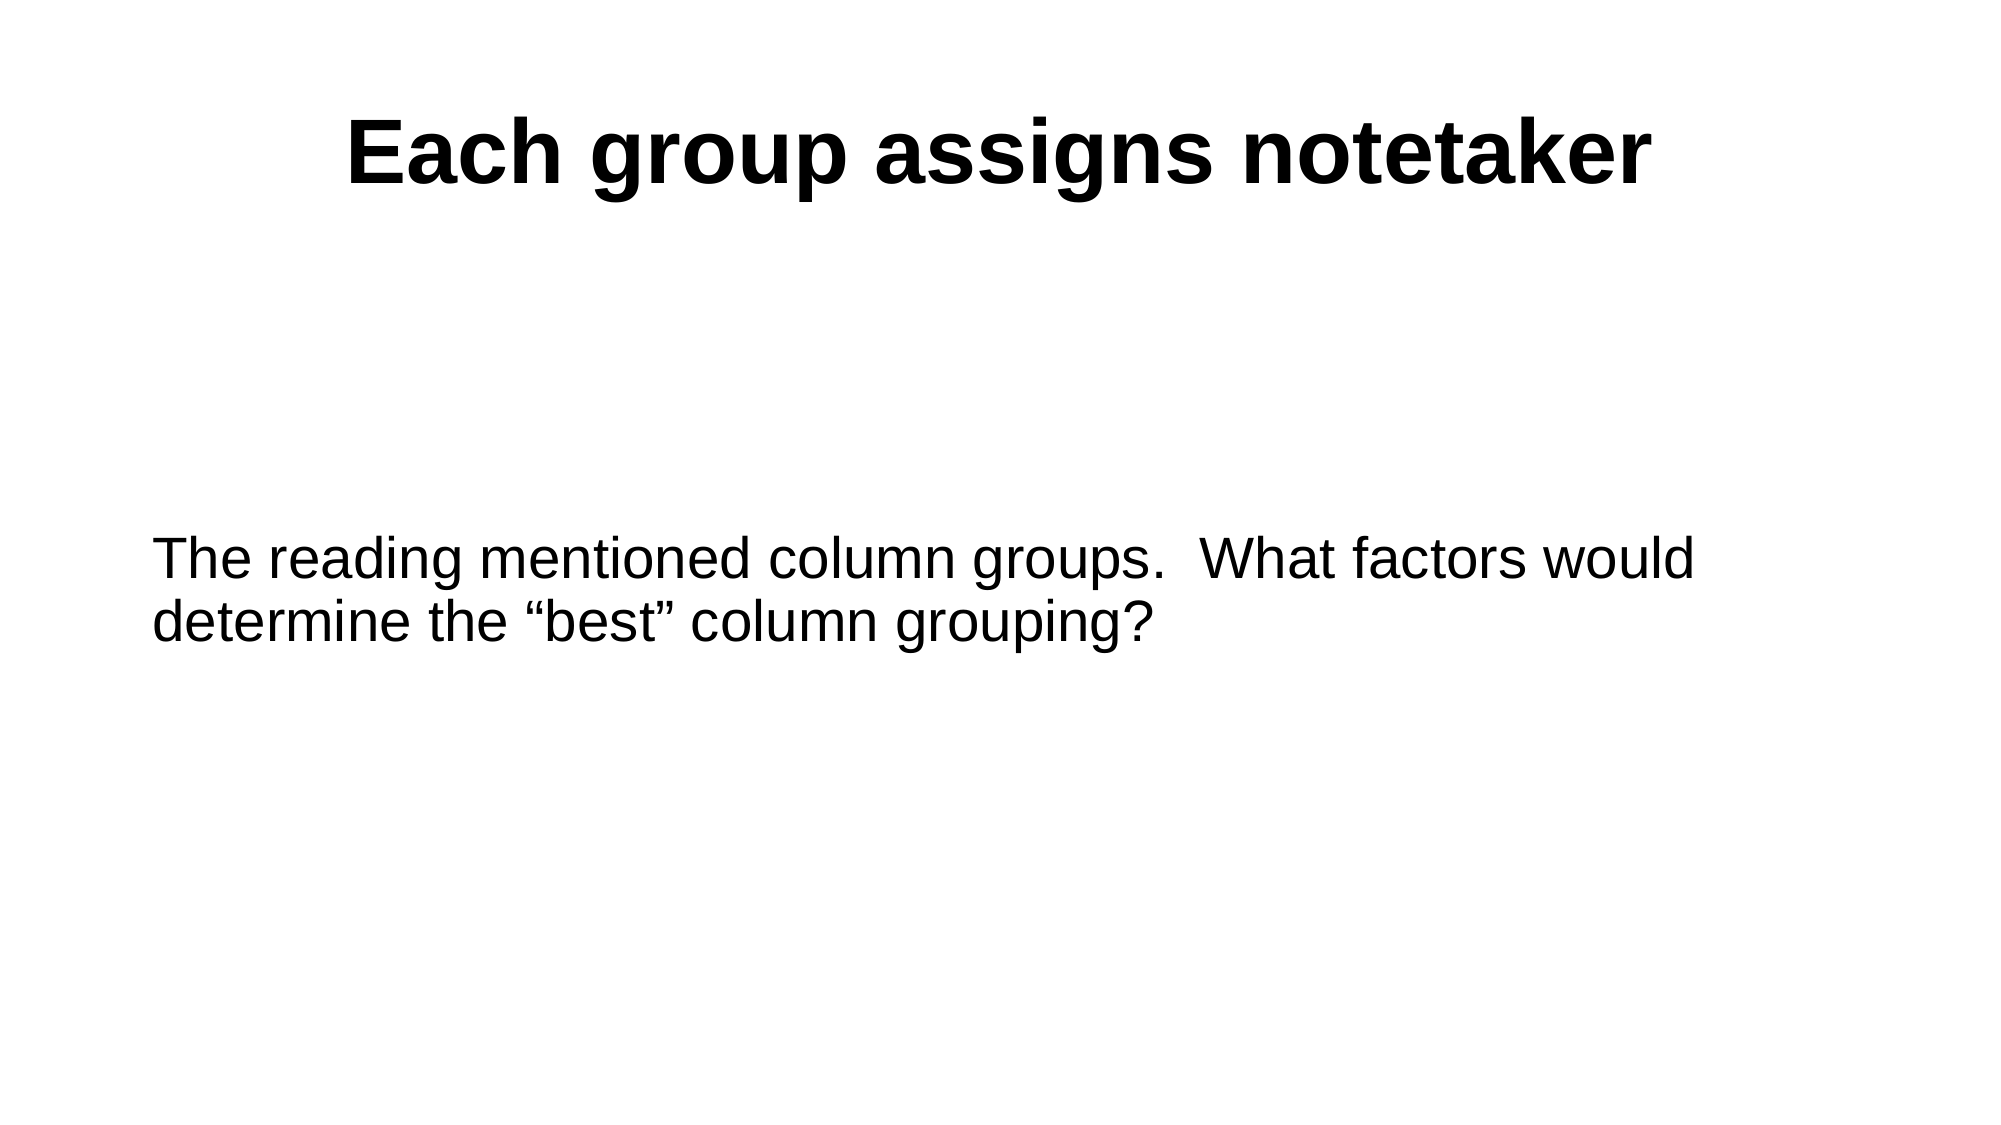

# Each group assigns notetaker

The reading mentioned column groups.  What factors would determine the “best” column grouping?